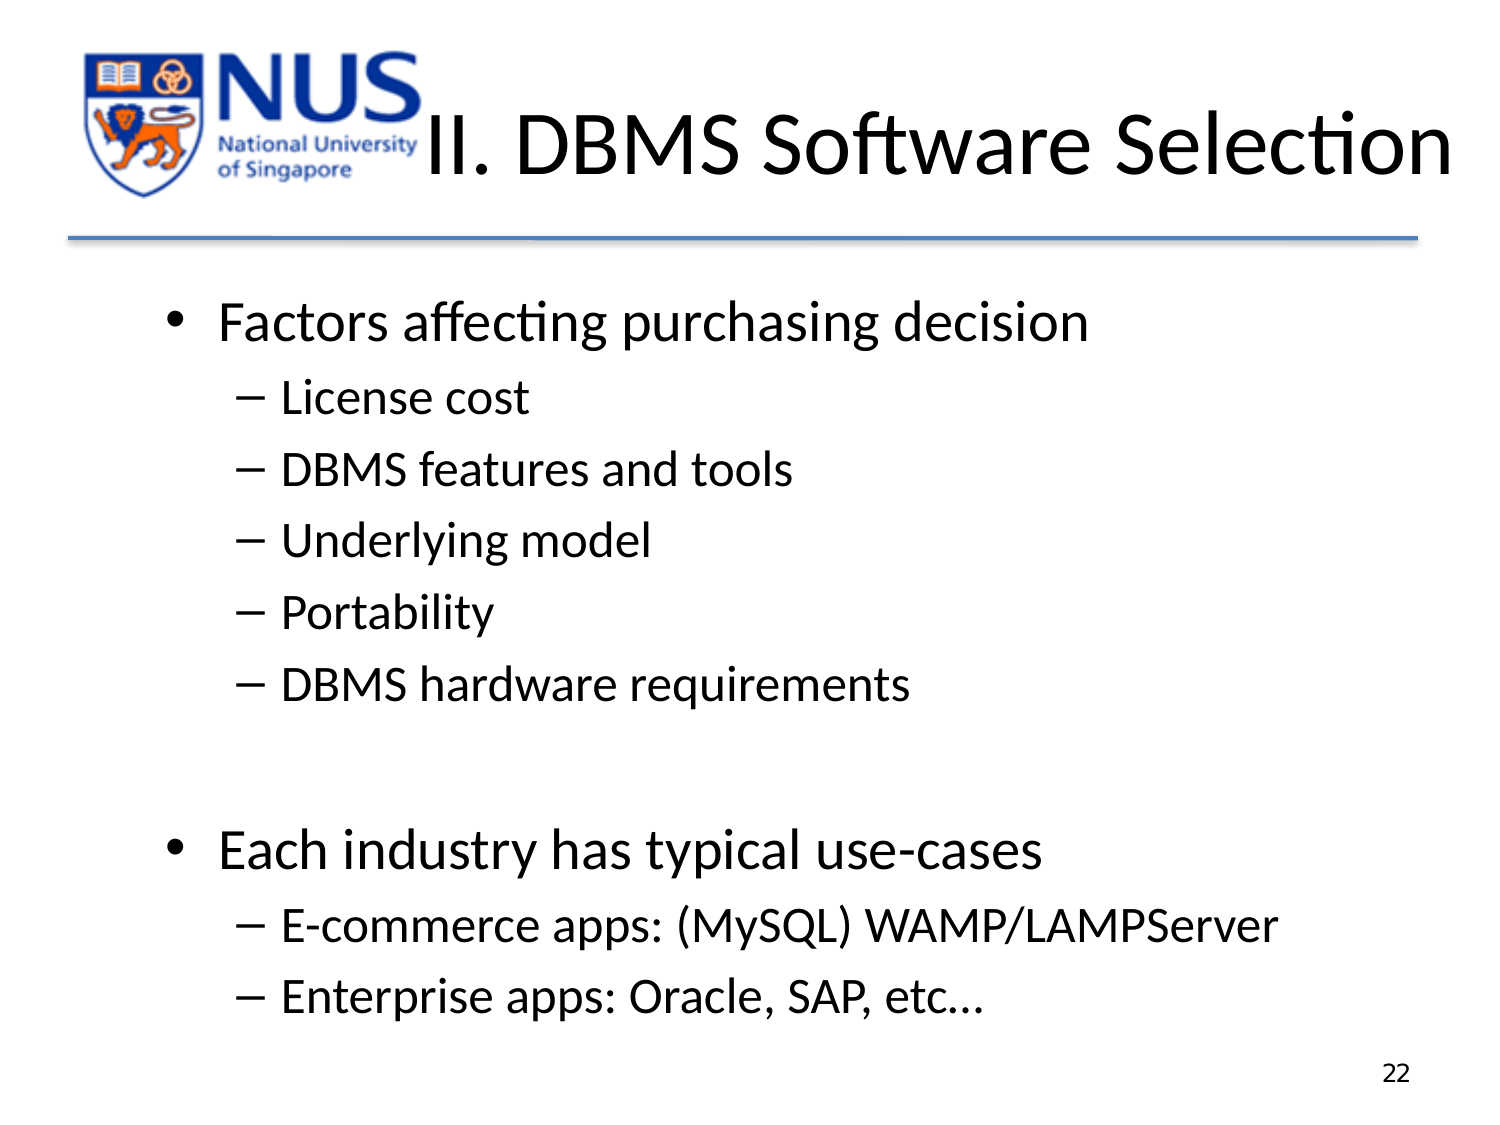

# II. DBMS Software Selection
Factors affecting purchasing decision
License cost
DBMS features and tools
Underlying model
Portability
DBMS hardware requirements

Each industry has typical use-cases
E-commerce apps: (MySQL) WAMP/LAMPServer
Enterprise apps: Oracle, SAP, etc…
22